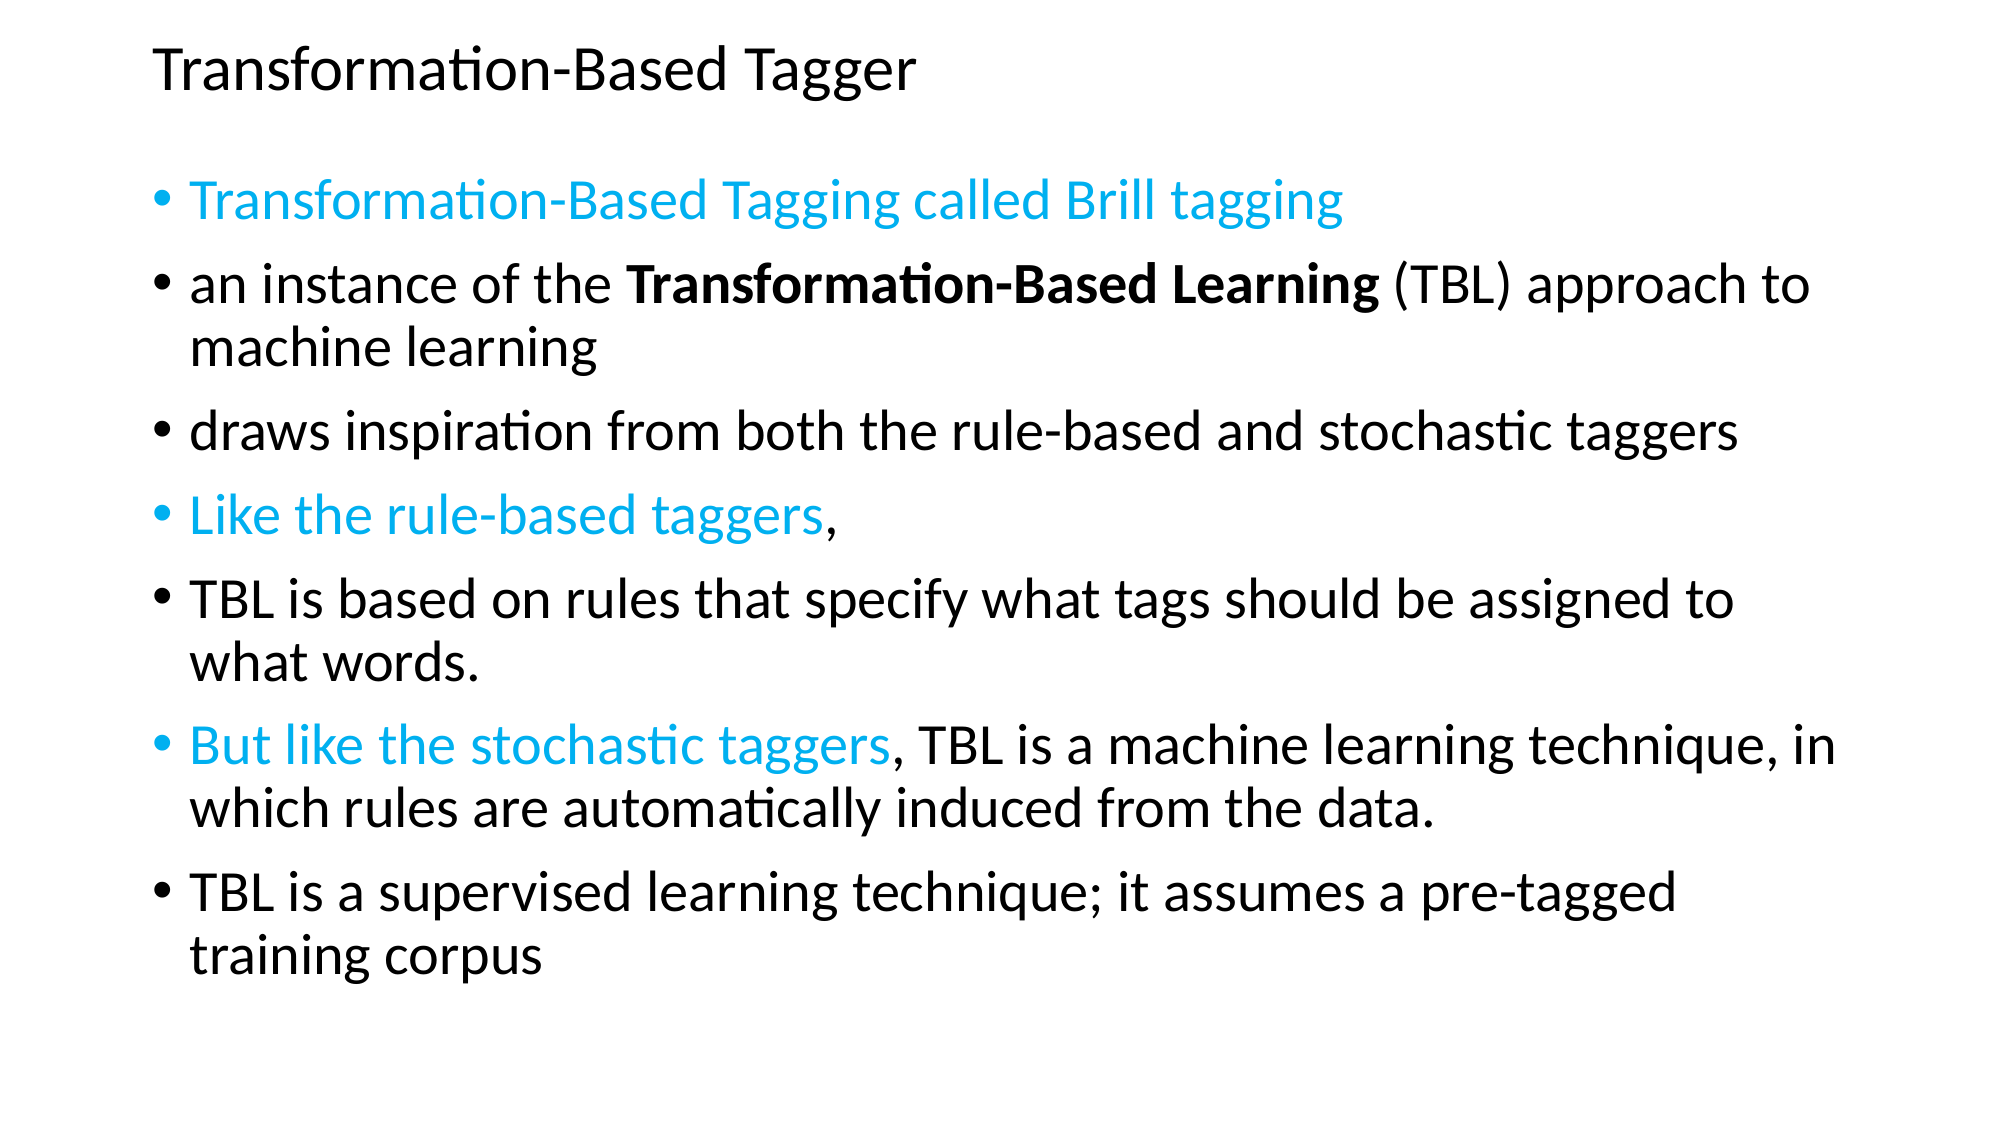

# Transformation-Based Tagger
Transformation-Based Tagging called Brill tagging
an instance of the Transformation-Based Learning (TBL) approach to machine learning
draws inspiration from both the rule-based and stochastic taggers
Like the rule-based taggers,
TBL is based on rules that specify what tags should be assigned to what words.
But like the stochastic taggers, TBL is a machine learning technique, in which rules are automatically induced from the data.
TBL is a supervised learning technique; it assumes a pre-tagged training corpus